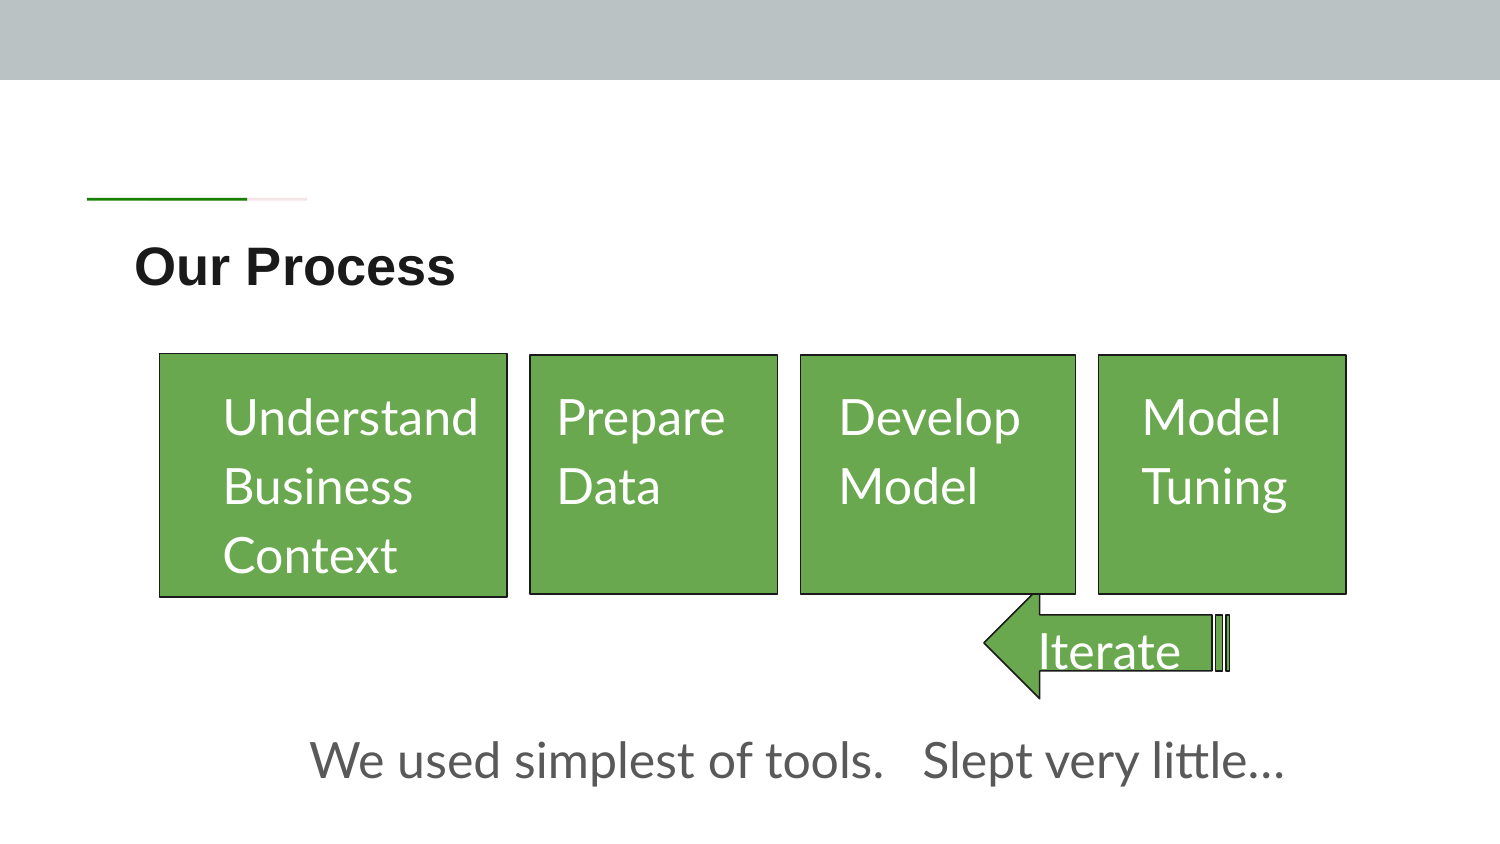

# Our Process

Model Tuning
Understand Business Context
Prepare Data
Develop Model

Iterate
We used simplest of tools.   Slept very little…